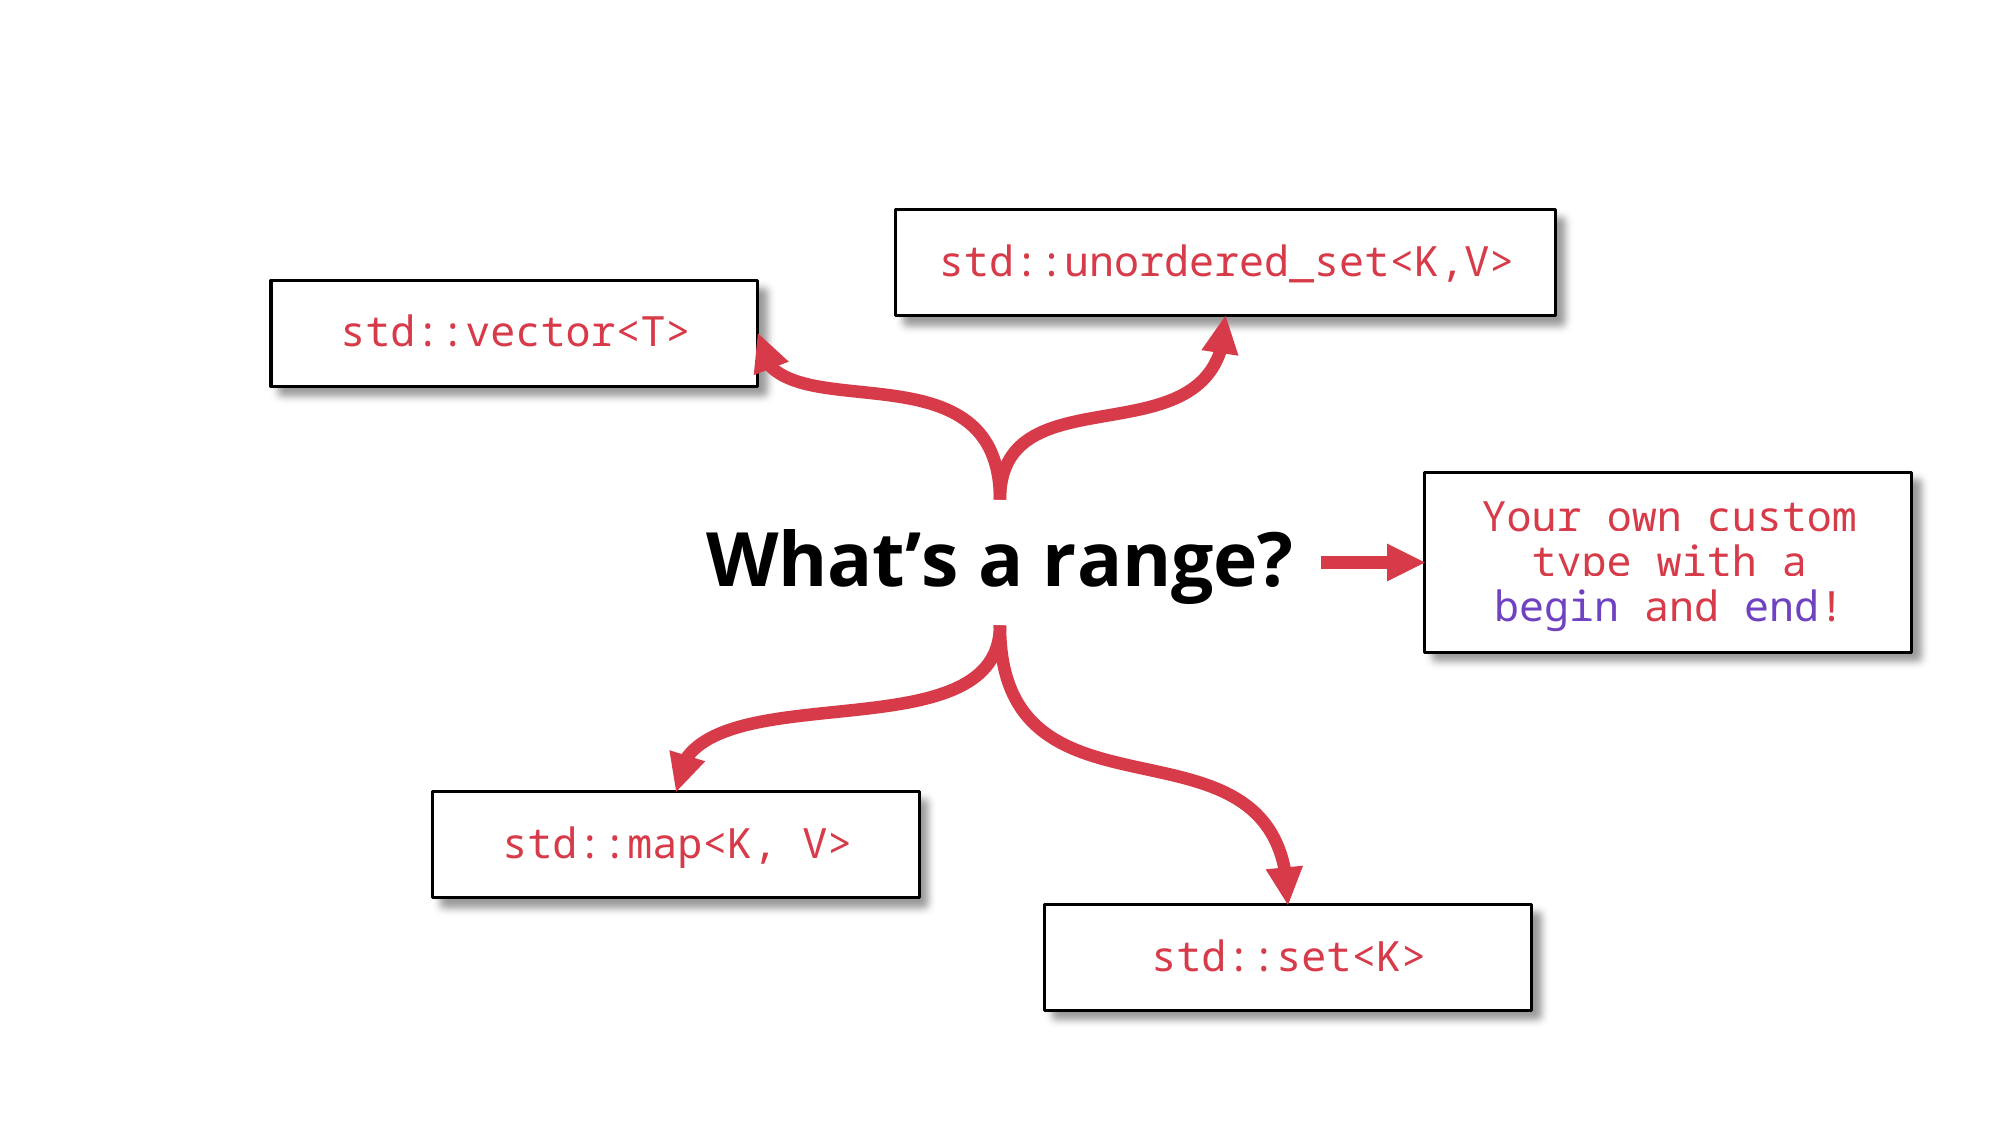

std::unordered_set<K,V>
std::vector<T>
Your own custom type with a begin and end!
# What’s a range?
std::map<K, V>
std::set<K>